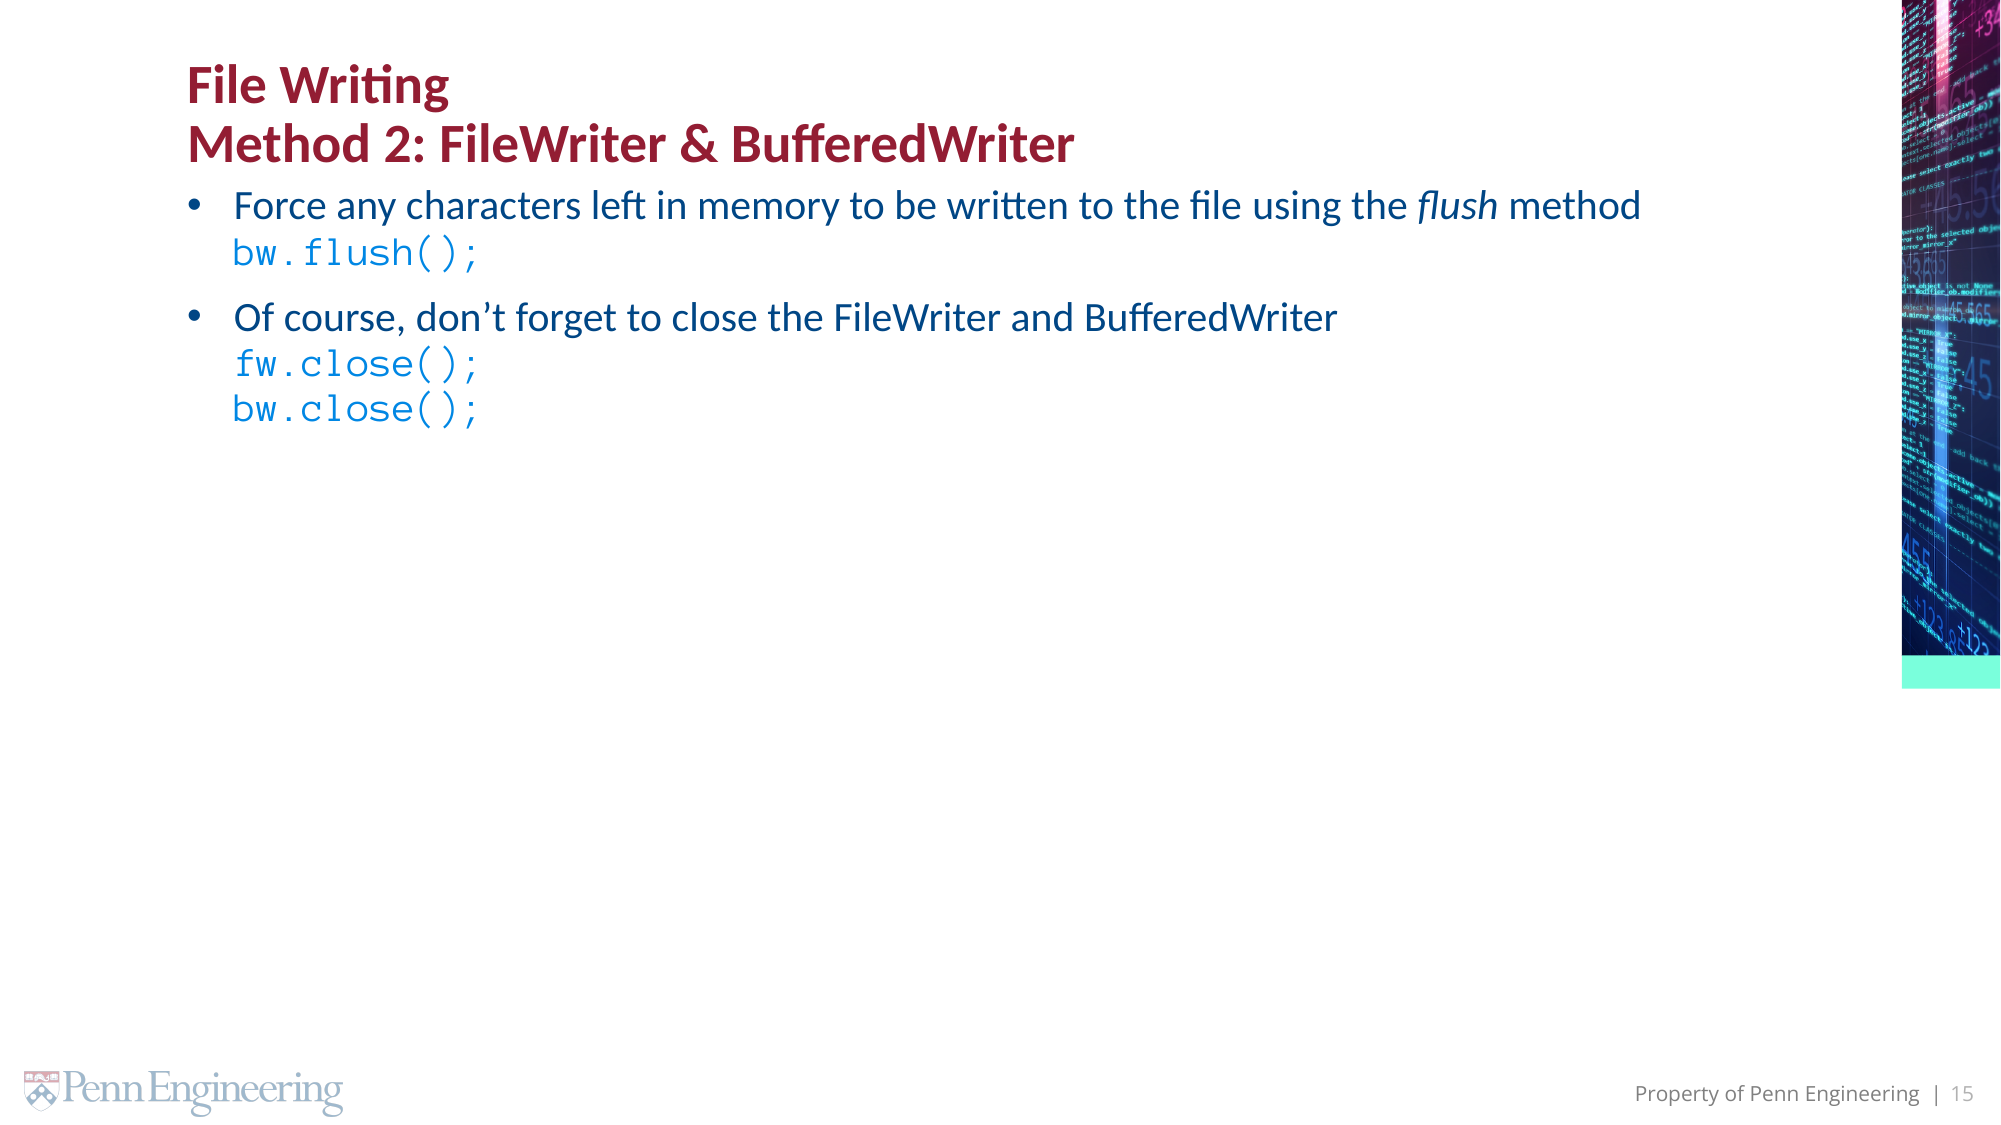

# File Writing Method 2: FileWriter & BufferedWriter
Force any characters left in memory to be written to the file using the flush method
bw.flush();
Of course, don’t forget to close the FileWriter and BufferedWriter
fw.close();
bw.close();

15